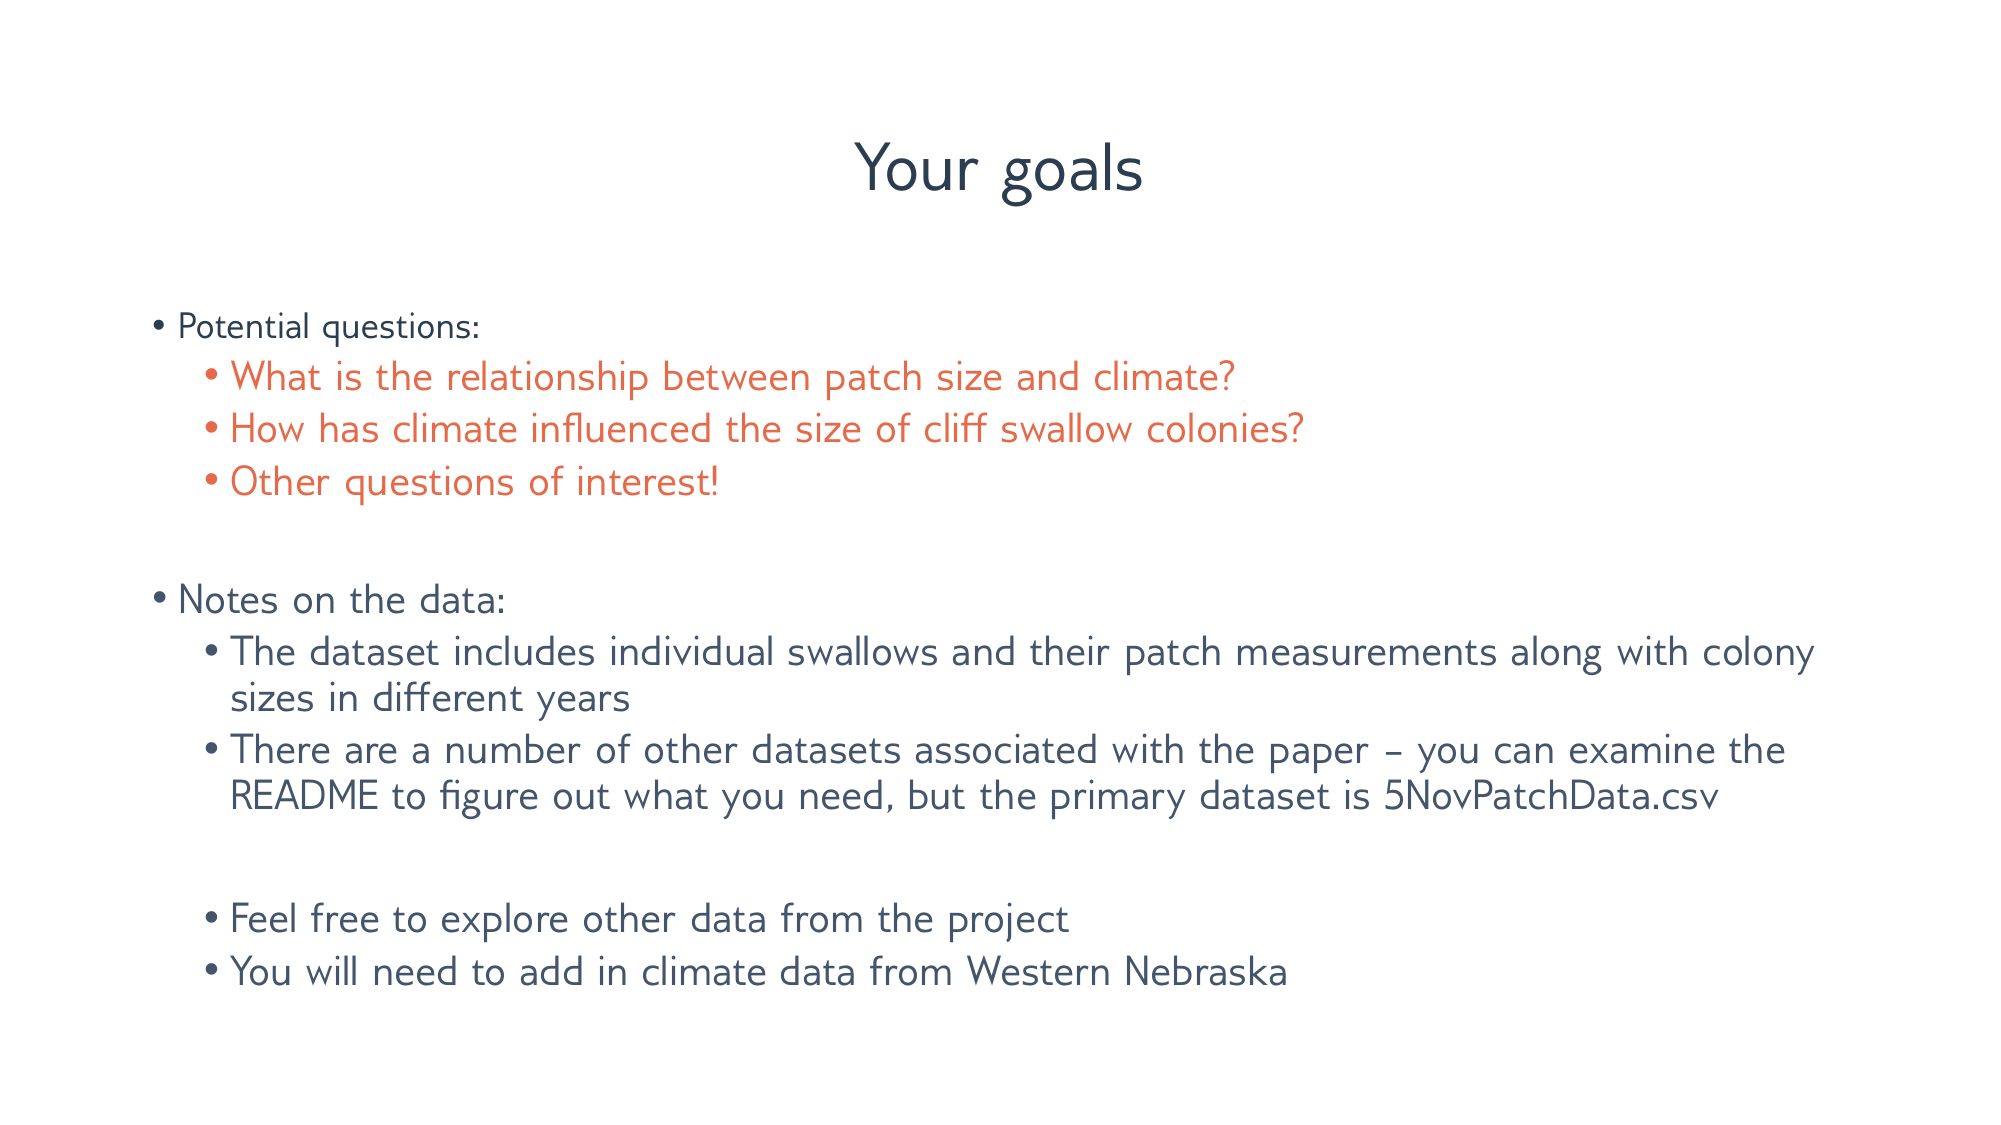

# Your goals
Potential questions:
What is the relationship between patch size and climate?
How has climate influenced the size of cliff swallow colonies?
Other questions of interest!

Notes on the data:
The dataset includes individual swallows and their patch measurements along with colony sizes in different years
There are a number of other datasets associated with the paper – you can examine the README to figure out what you need, but the primary dataset is 5NovPatchData.csv

Feel free to explore other data from the project
You will need to add in climate data from Western Nebraska